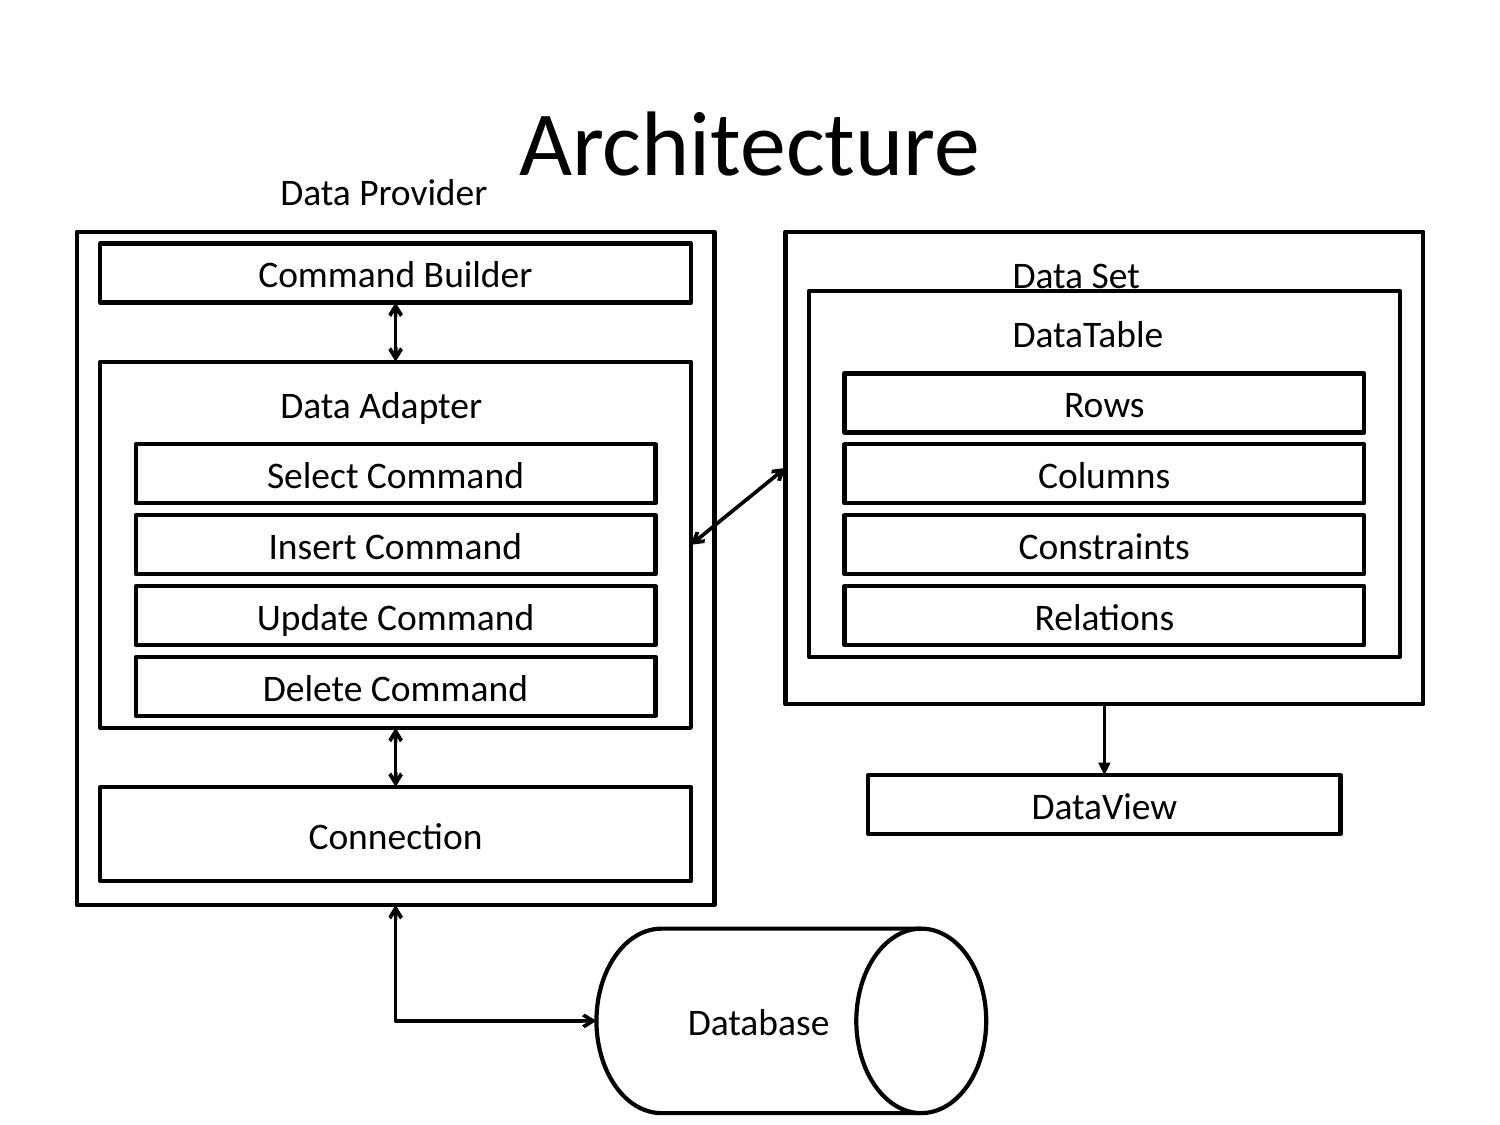

# Architecture
Data Provider

Command Builder
Data Set

DataTable

Data Adapter
Rows
Select Command
Columns
Insert Command
Constraints
Update Command
Relations
Delete Command
DataView
Connection
Database